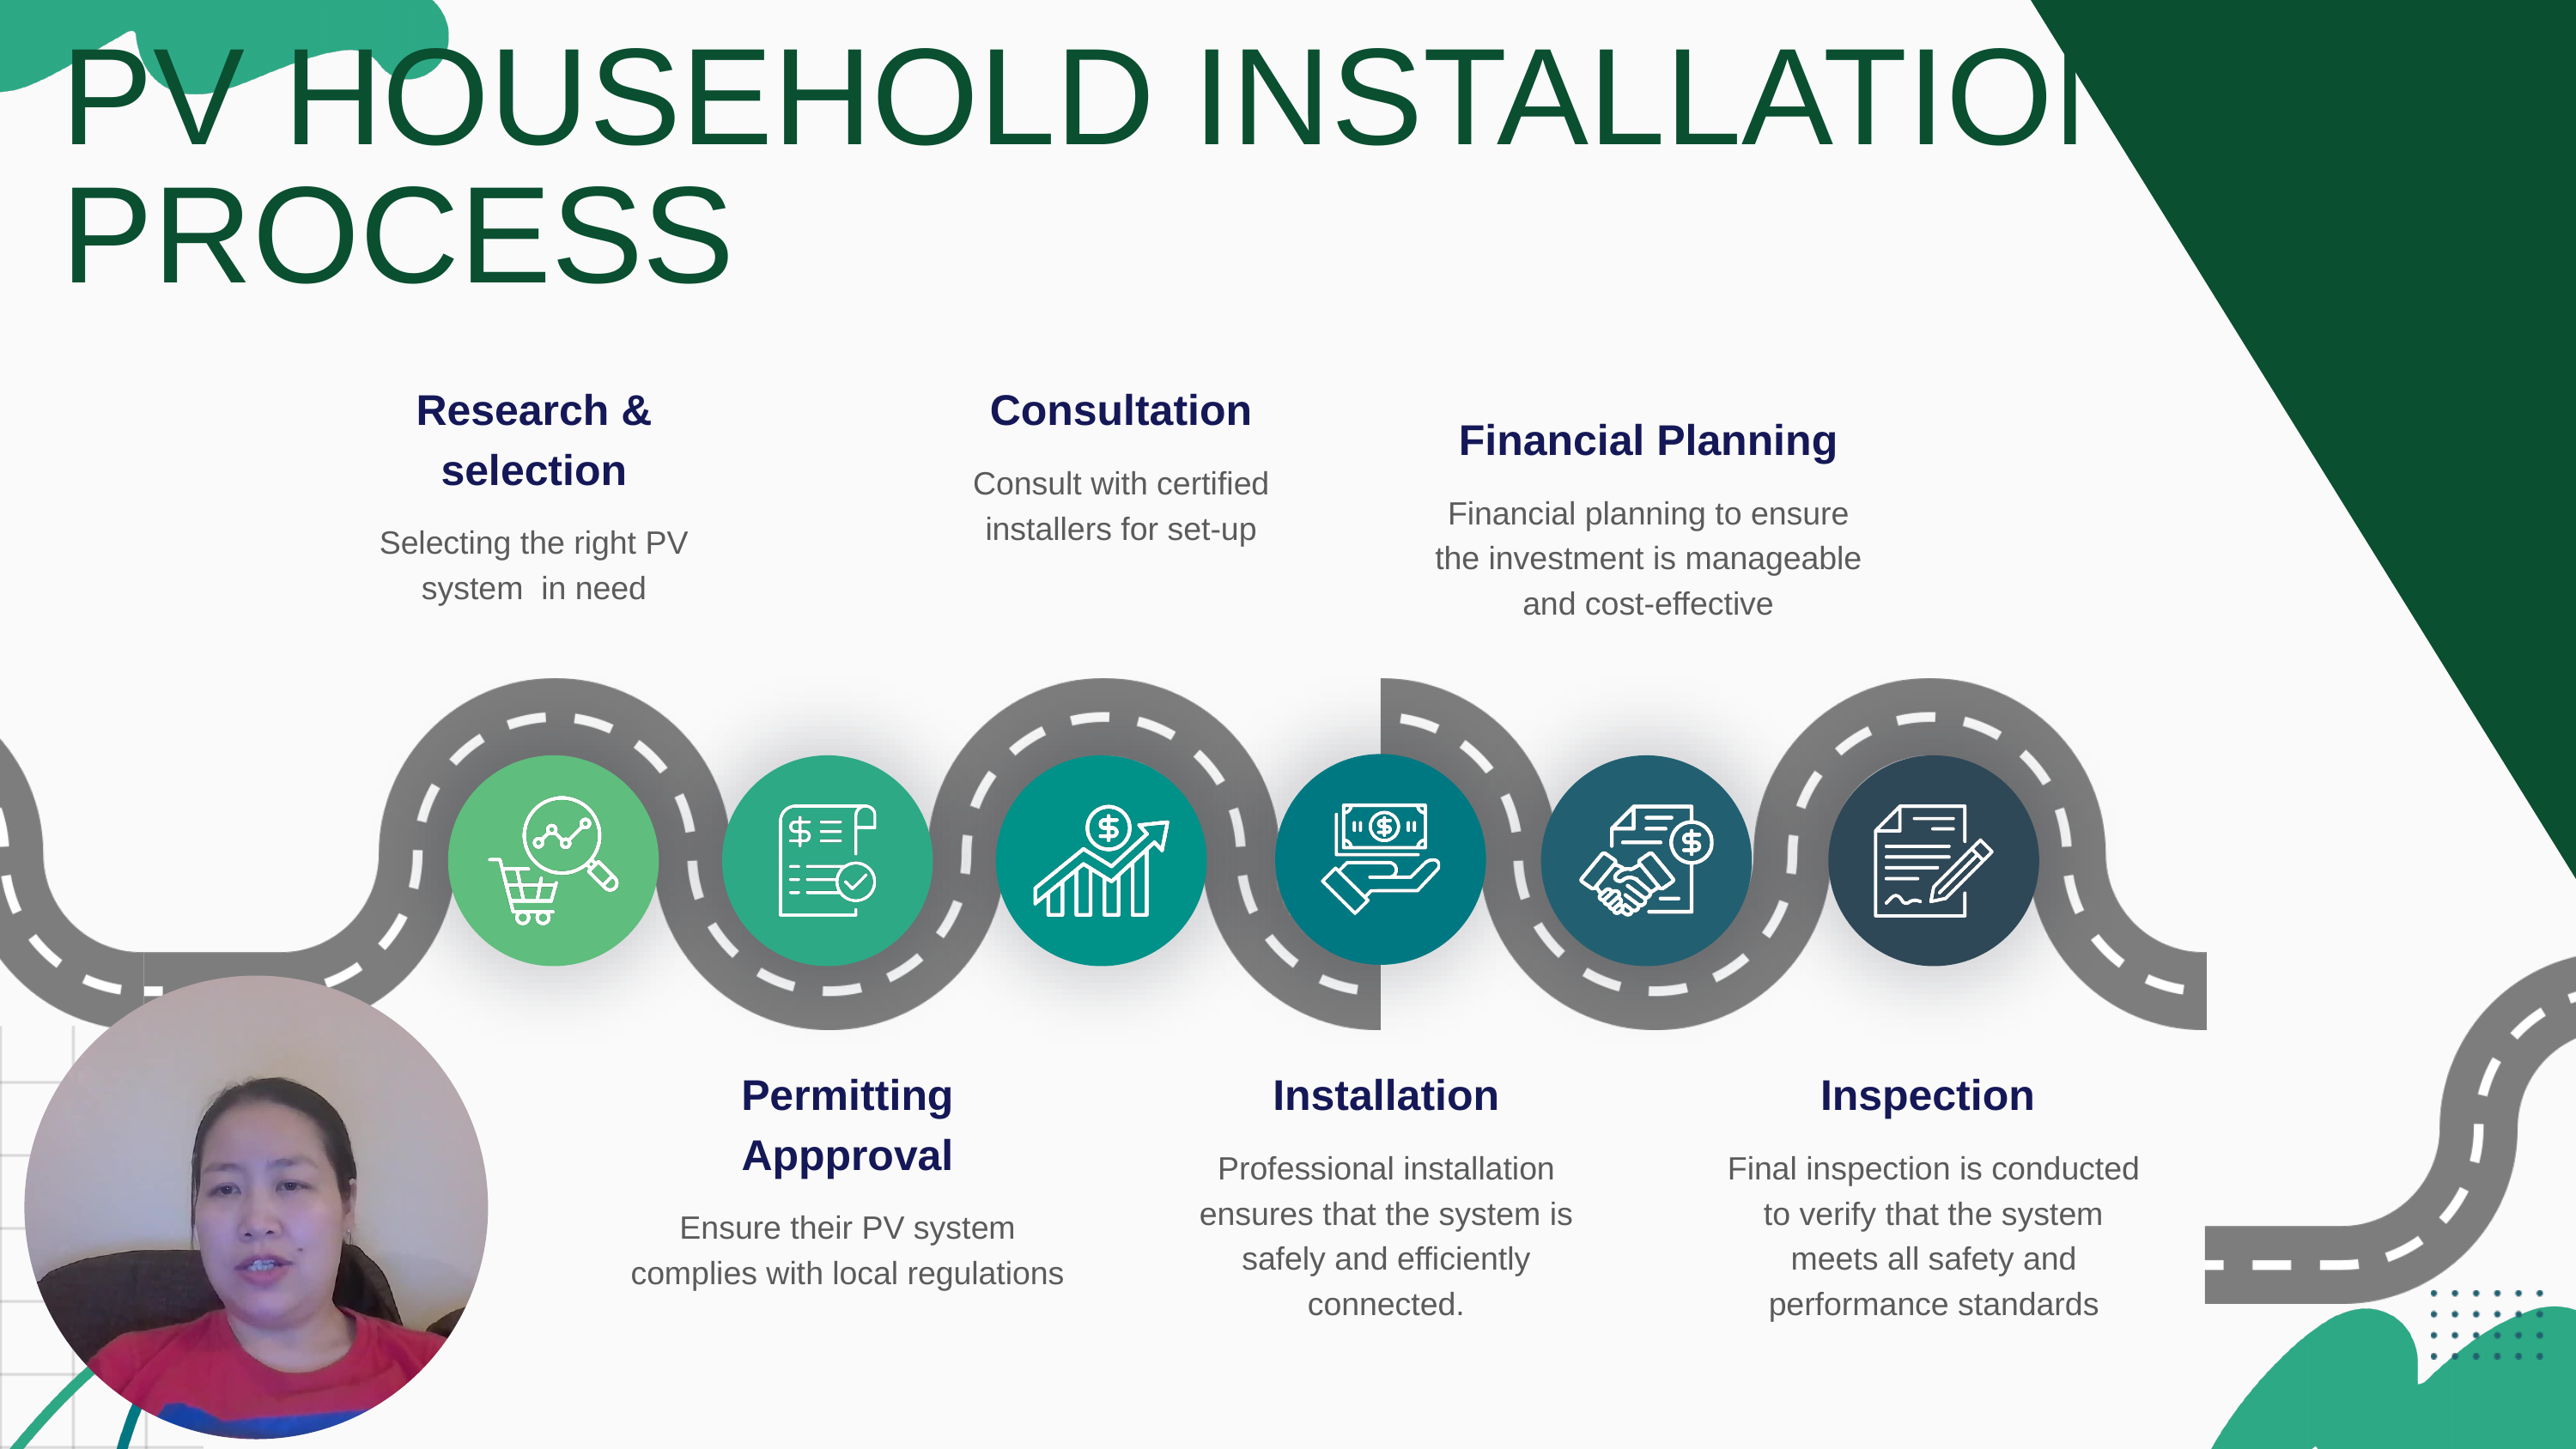

PV HOUSEHOLD INSTALLATION PROCESS
Research & selection
Selecting the right PV system  in need
Consultation
Consult with certified installers for set-up
Financial Planning
Financial planning to ensure the investment is manageable and cost-effective

Permitting Appproval
Ensure their PV system complies with local regulations
Installation
Professional installation ensures that the system is safely and efficiently connected.
Inspection
Final inspection is conducted to verify that the system meets all safety and performance standards